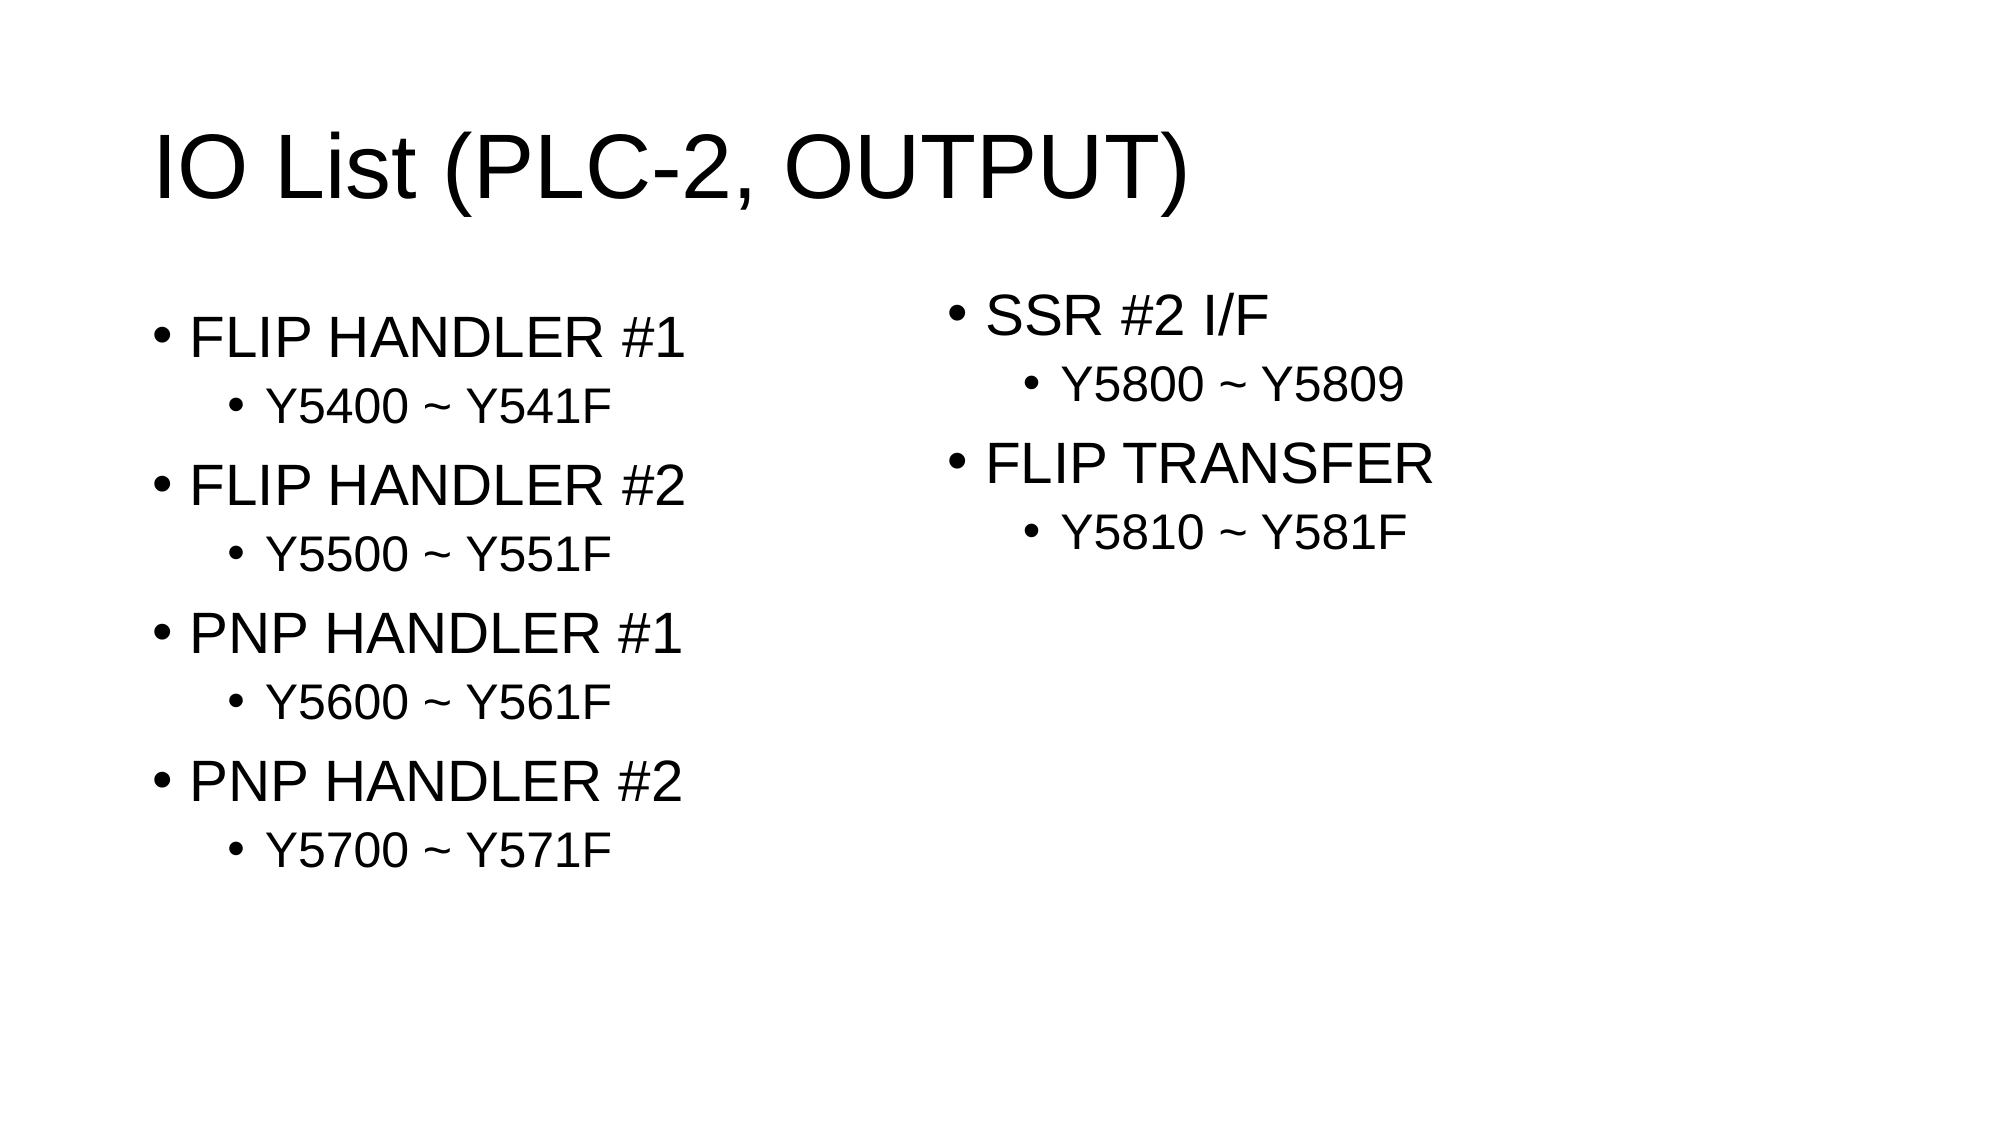

# IO List (PLC-2, OUTPUT)
SSR #2 I/F
Y5800 ~ Y5809
FLIP TRANSFER
Y5810 ~ Y581F

FLIP HANDLER #1
Y5400 ~ Y541F
FLIP HANDLER #2
Y5500 ~ Y551F
PNP HANDLER #1
Y5600 ~ Y561F
PNP HANDLER #2
Y5700 ~ Y571F